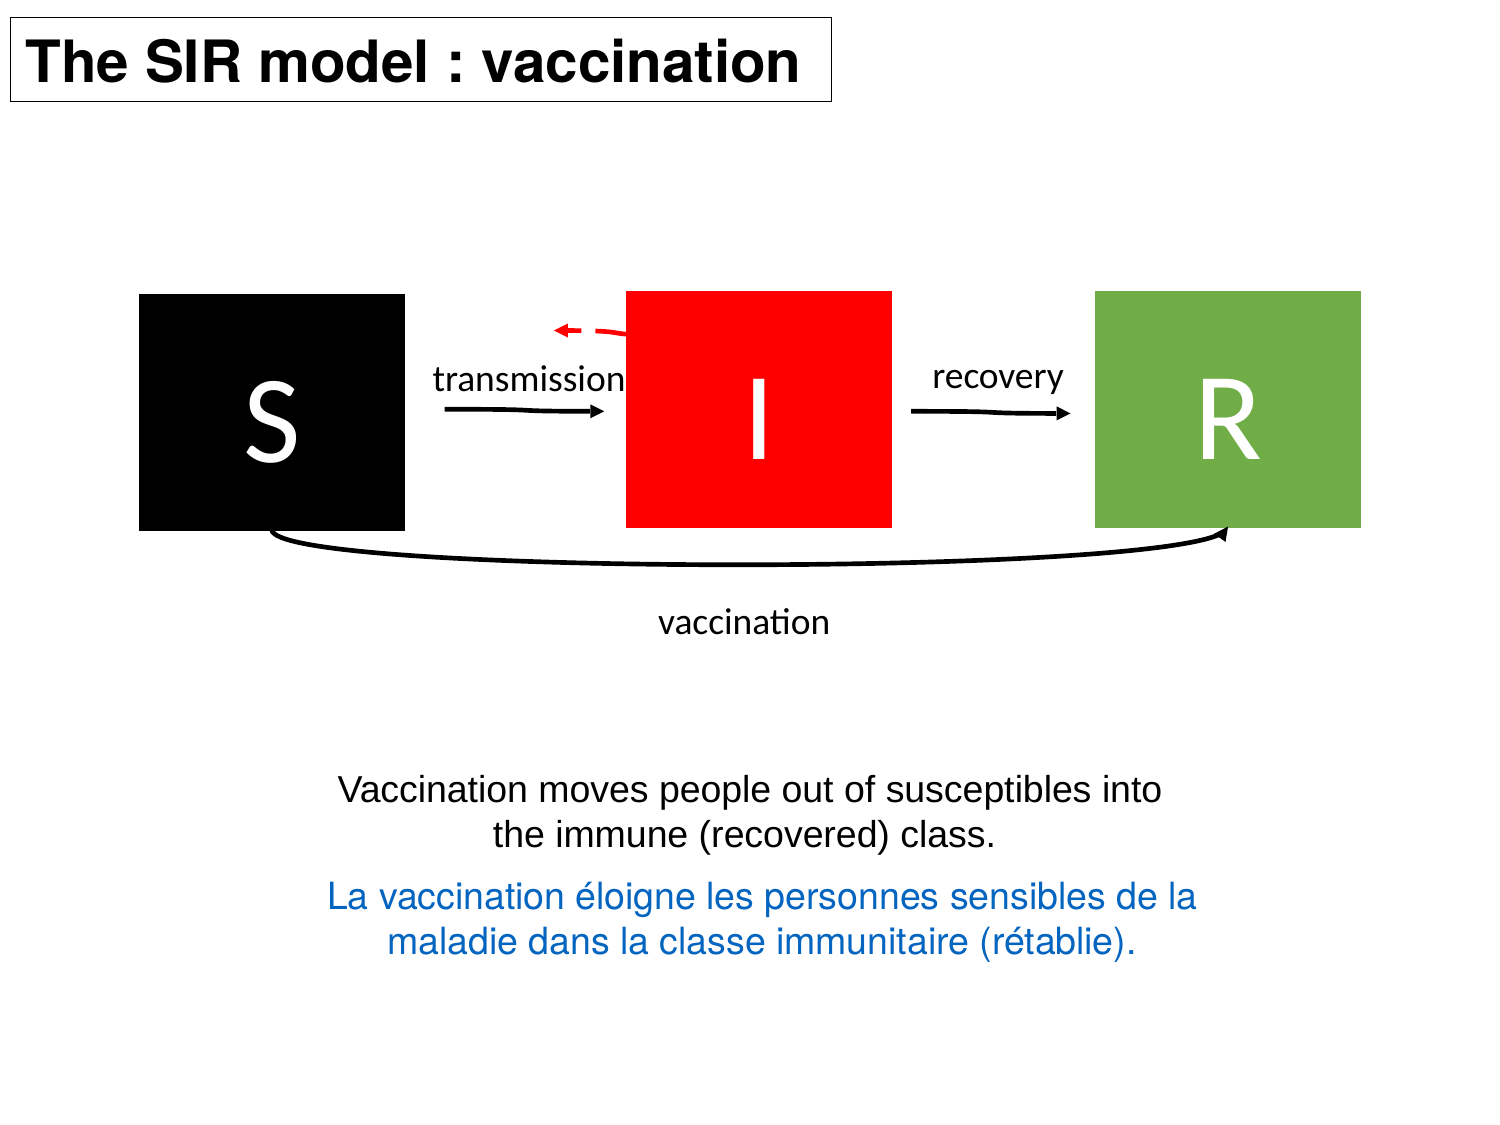

The SIR model : vaccination
I
R
S
recovery
transmission
vaccination
Vaccination moves people out of susceptibles into the immune (recovered) class.
La vaccination éloigne les personnes sensibles de la maladie dans la classe immunitaire (rétablie).